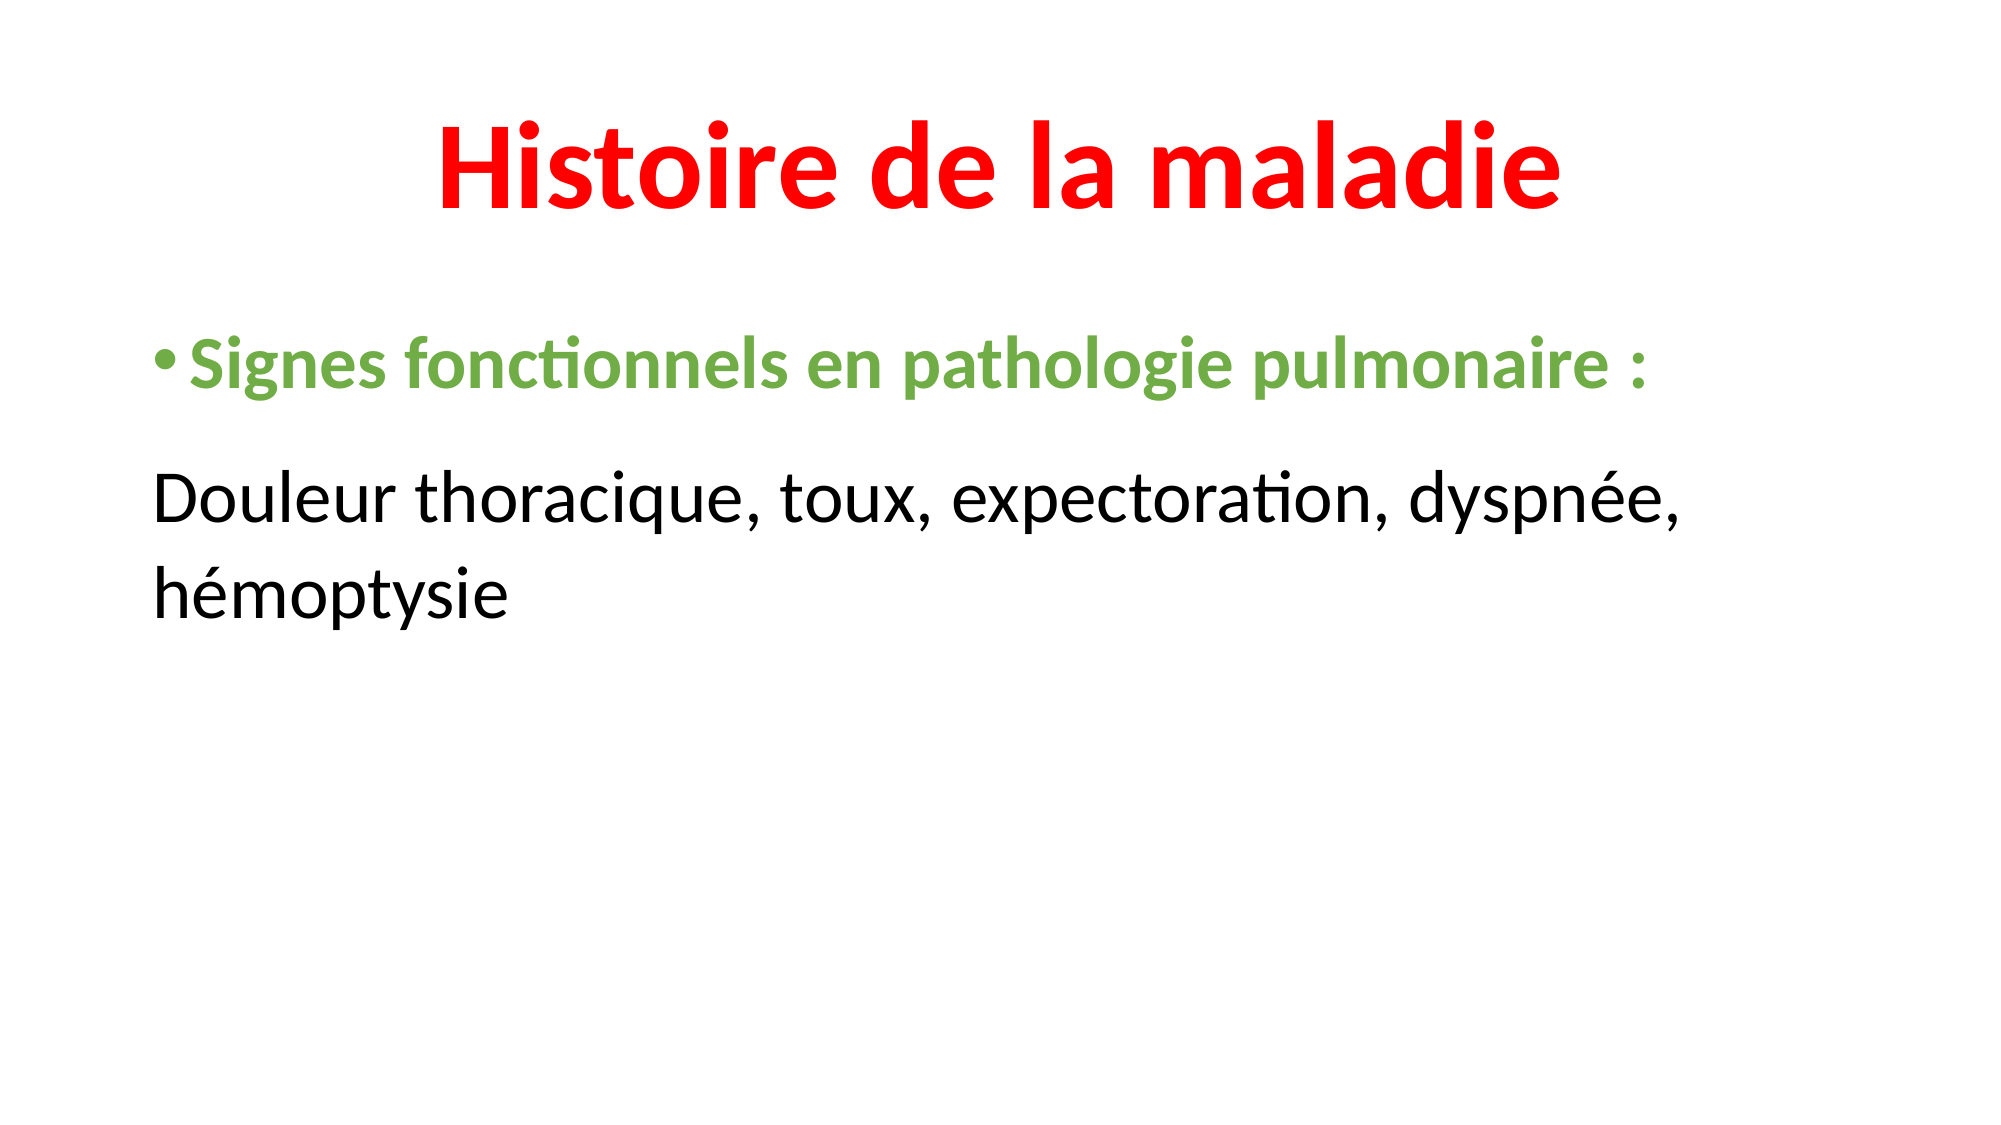

# Histoire de la maladie
Signes fonctionnels en pathologie pulmonaire :
Douleur thoracique, toux, expectoration, dyspnée, hémoptysie